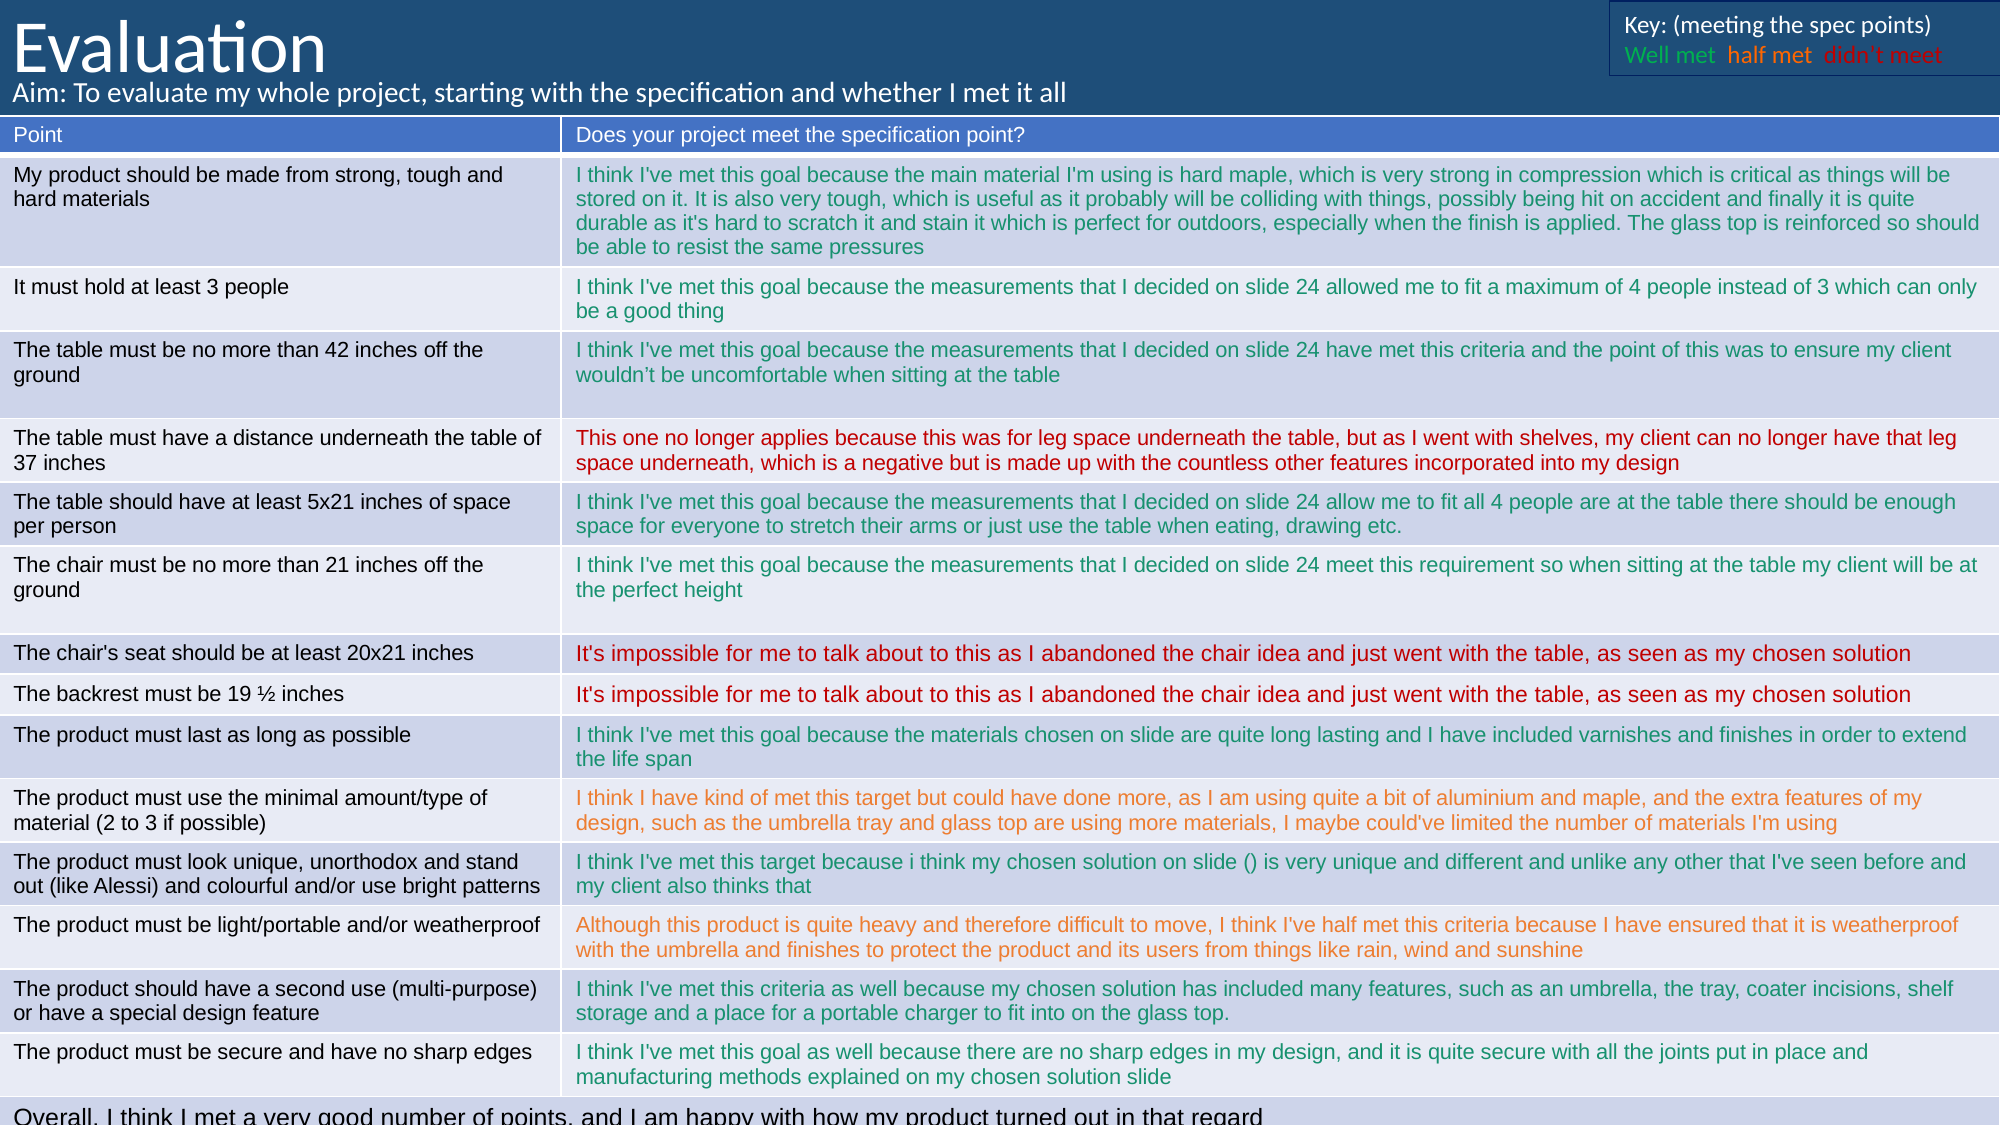

# Evaluation
Key: (meeting the spec points)
Well met  half met  didn’t meet
Aim: To evaluate my whole project, starting with the specification and whether I met it all
| Point | Does your project meet the specification point? |
| --- | --- |
| My product should be made from strong, tough and hard materials | I think I've met this goal because the main material I'm using is hard maple, which is very strong in compression which is critical as things will be stored on it. It is also very tough, which is useful as it probably will be colliding with things, possibly being hit on accident and finally it is quite durable as it's hard to scratch it and stain it which is perfect for outdoors, especially when the finish is applied. The glass top is reinforced so should be able to resist the same pressures |
| It must hold at least 3 people | I think I've met this goal because the measurements that I decided on slide 24 allowed me to fit a maximum of 4 people instead of 3 which can only be a good thing |
| The table must be no more than 42 inches off the ground | I think I've met this goal because the measurements that I decided on slide 24 have met this criteria and the point of this was to ensure my client wouldn’t be uncomfortable when sitting at the table |
| The table must have a distance underneath the table of 37 inches | This one no longer applies because this was for leg space underneath the table, but as I went with shelves, my client can no longer have that leg space underneath, which is a negative but is made up with the countless other features incorporated into my design |
| The table should have at least 5x21 inches of space per person | I think I've met this goal because the measurements that I decided on slide 24 allow me to fit all 4 people are at the table there should be enough space for everyone to stretch their arms or just use the table when eating, drawing etc. |
| The chair must be no more than 21 inches off the ground | I think I've met this goal because the measurements that I decided on slide 24 meet this requirement so when sitting at the table my client will be at the perfect height |
| The chair's seat should be at least 20x21 inches | It's impossible for me to talk about to this as I abandoned the chair idea and just went with the table, as seen as my chosen solution |
| The backrest must be 19 ½ inches | It's impossible for me to talk about to this as I abandoned the chair idea and just went with the table, as seen as my chosen solution |
| The product must last as long as possible | I think I've met this goal because the materials chosen on slide are quite long lasting and I have included varnishes and finishes in order to extend the life span |
| The product must use the minimal amount/type of material (2 to 3 if possible) | I think I have kind of met this target but could have done more, as I am using quite a bit of aluminium and maple, and the extra features of my design, such as the umbrella tray and glass top are using more materials, I maybe could've limited the number of materials I'm using |
| The product must look unique, unorthodox and stand out (like Alessi) and colourful and/or use bright patterns | I think I've met this target because i think my chosen solution on slide () is very unique and different and unlike any other that I've seen before and my client also thinks that |
| The product must be light/portable and/or weatherproof | Although this product is quite heavy and therefore difficult to move, I think I've half met this criteria because I have ensured that it is weatherproof with the umbrella and finishes to protect the product and its users from things like rain, wind and sunshine |
| The product should have a second use (multi-purpose) or have a special design feature | I think I've met this criteria as well because my chosen solution has included many features, such as an umbrella, the tray, coater incisions, shelf storage and a place for a portable charger to fit into on the glass top. |
| The product must be secure and have no sharp edges | I think I've met this goal as well because there are no sharp edges in my design, and it is quite secure with all the joints put in place and manufacturing methods explained on my chosen solution slide |
| Overall, I think I met a very good number of points, and I am happy with how my product turned out in that regard |  |
|  |
| --- |
|  |